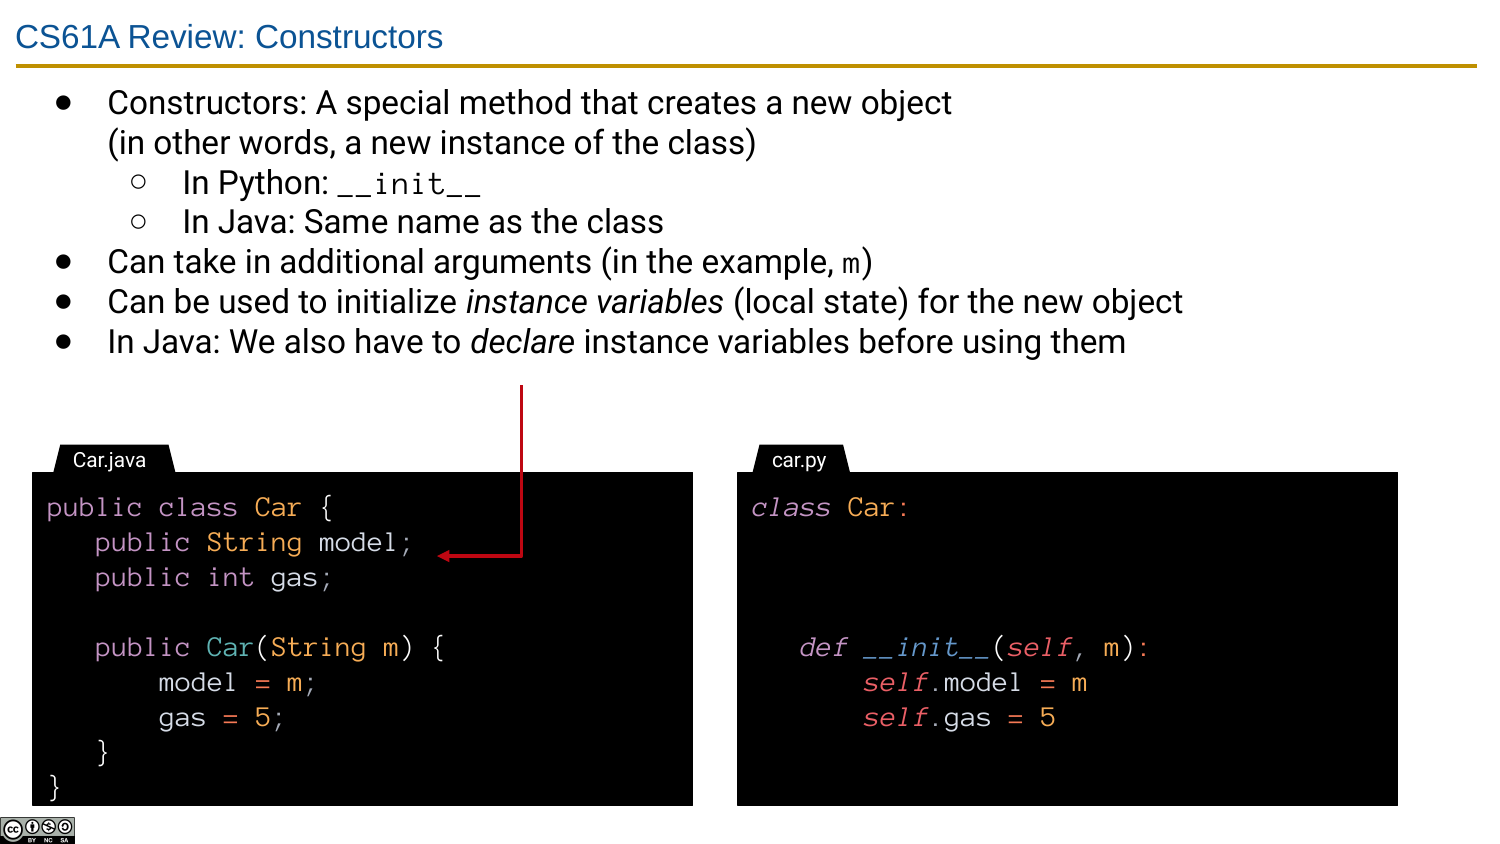

# CS61A Review: Constructors
Constructors: A special method that creates a new object
(in other words, a new instance of the class)
In Python: __init__
In Java: Same name as the class
Can take in additional arguments (in the example, m)
Can be used to initialize instance variables (local state) for the new object
In Java: We also have to declare instance variables before using them

Car.java
car.py
public class Car {
   public String model;
   public int gas;

   public Car(String m) {
       model = m;
       gas = 5;
   }
}
class Car:

   def __init__(self, m):
       self.model = m
       self.gas = 5